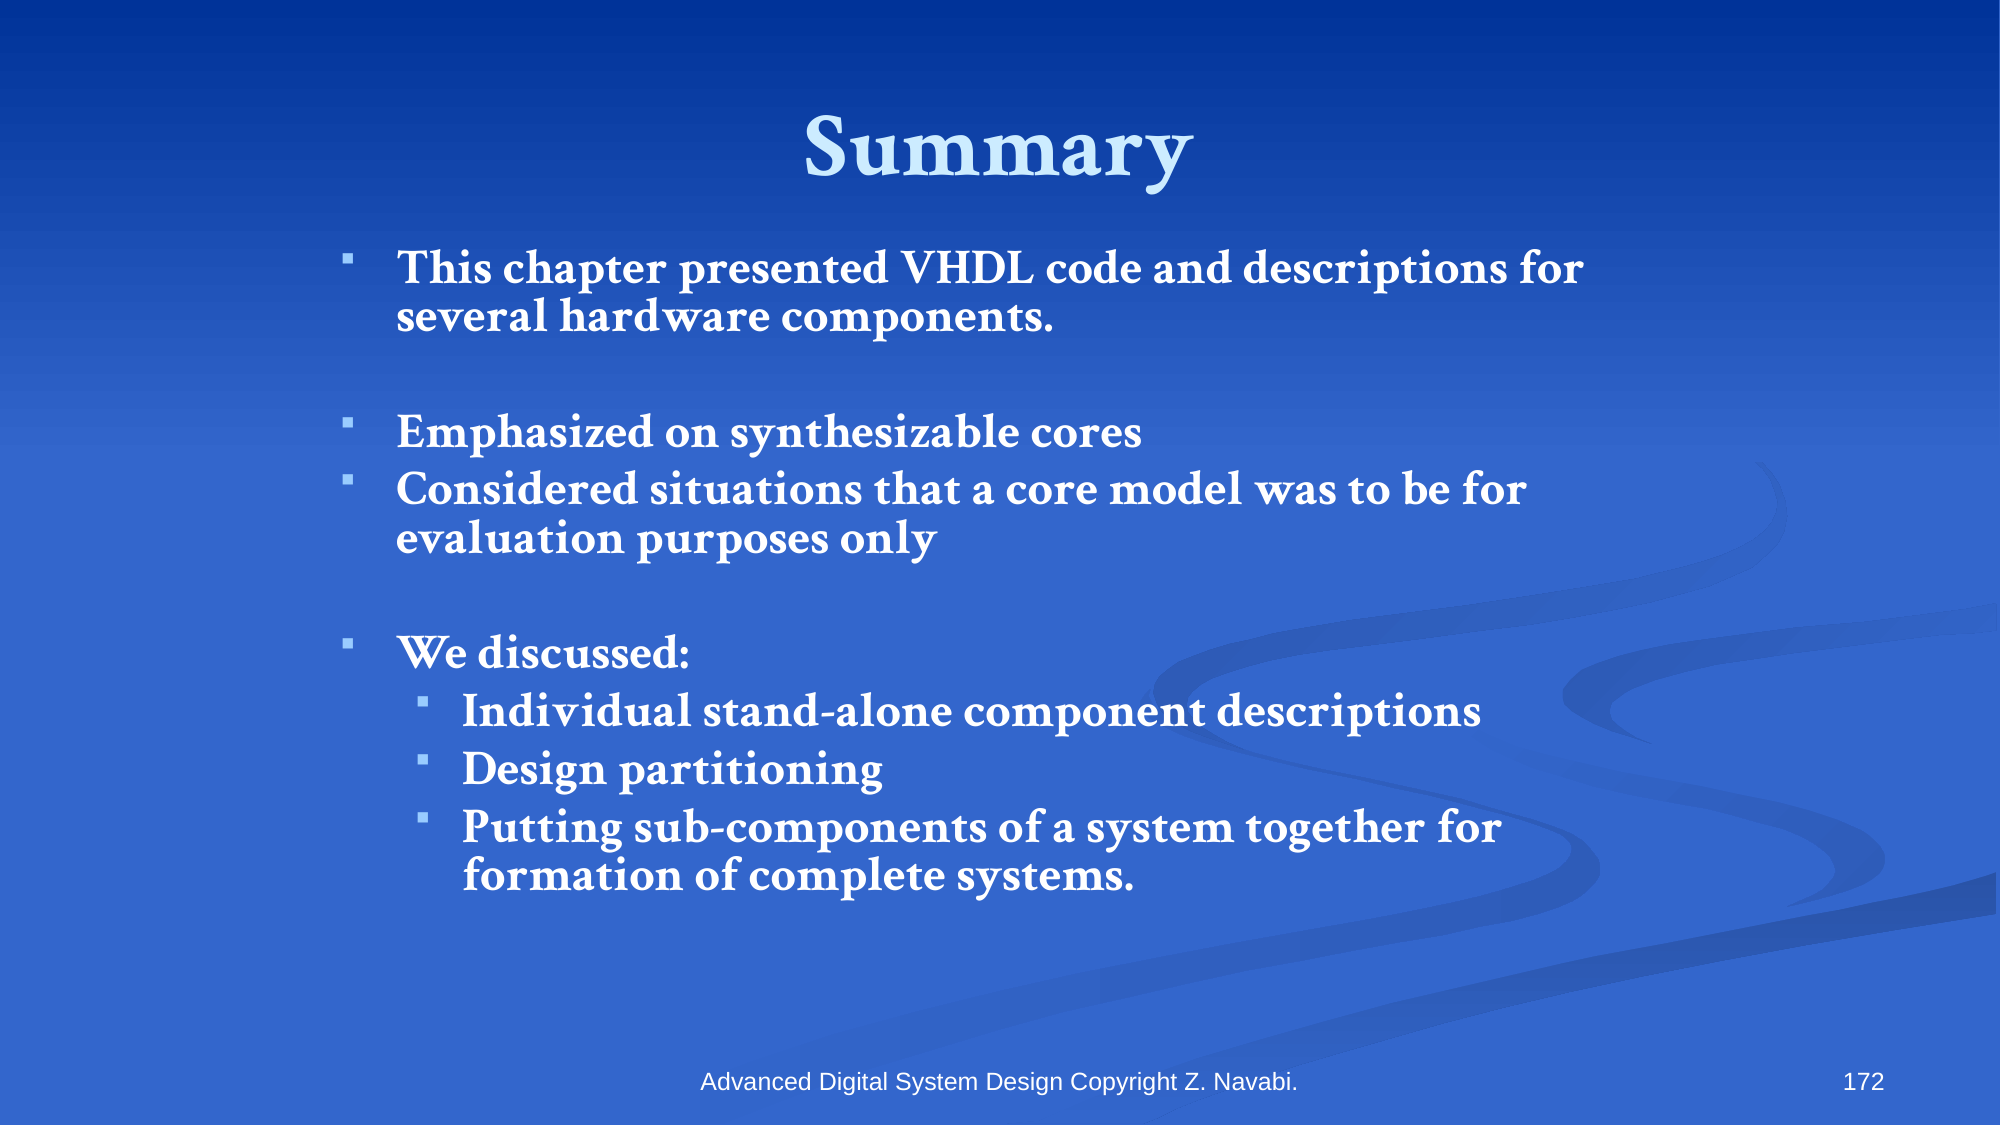

# Summary
This chapter presented VHDL code and descriptions for several hardware components.

Emphasized on synthesizable cores
Considered situations that a core model was to be for evaluation purposes only

We discussed:
Individual stand-alone component descriptions
Design partitioning
Putting sub-components of a system together for formation of complete systems.
Advanced Digital System Design Copyright Z. Navabi.
172